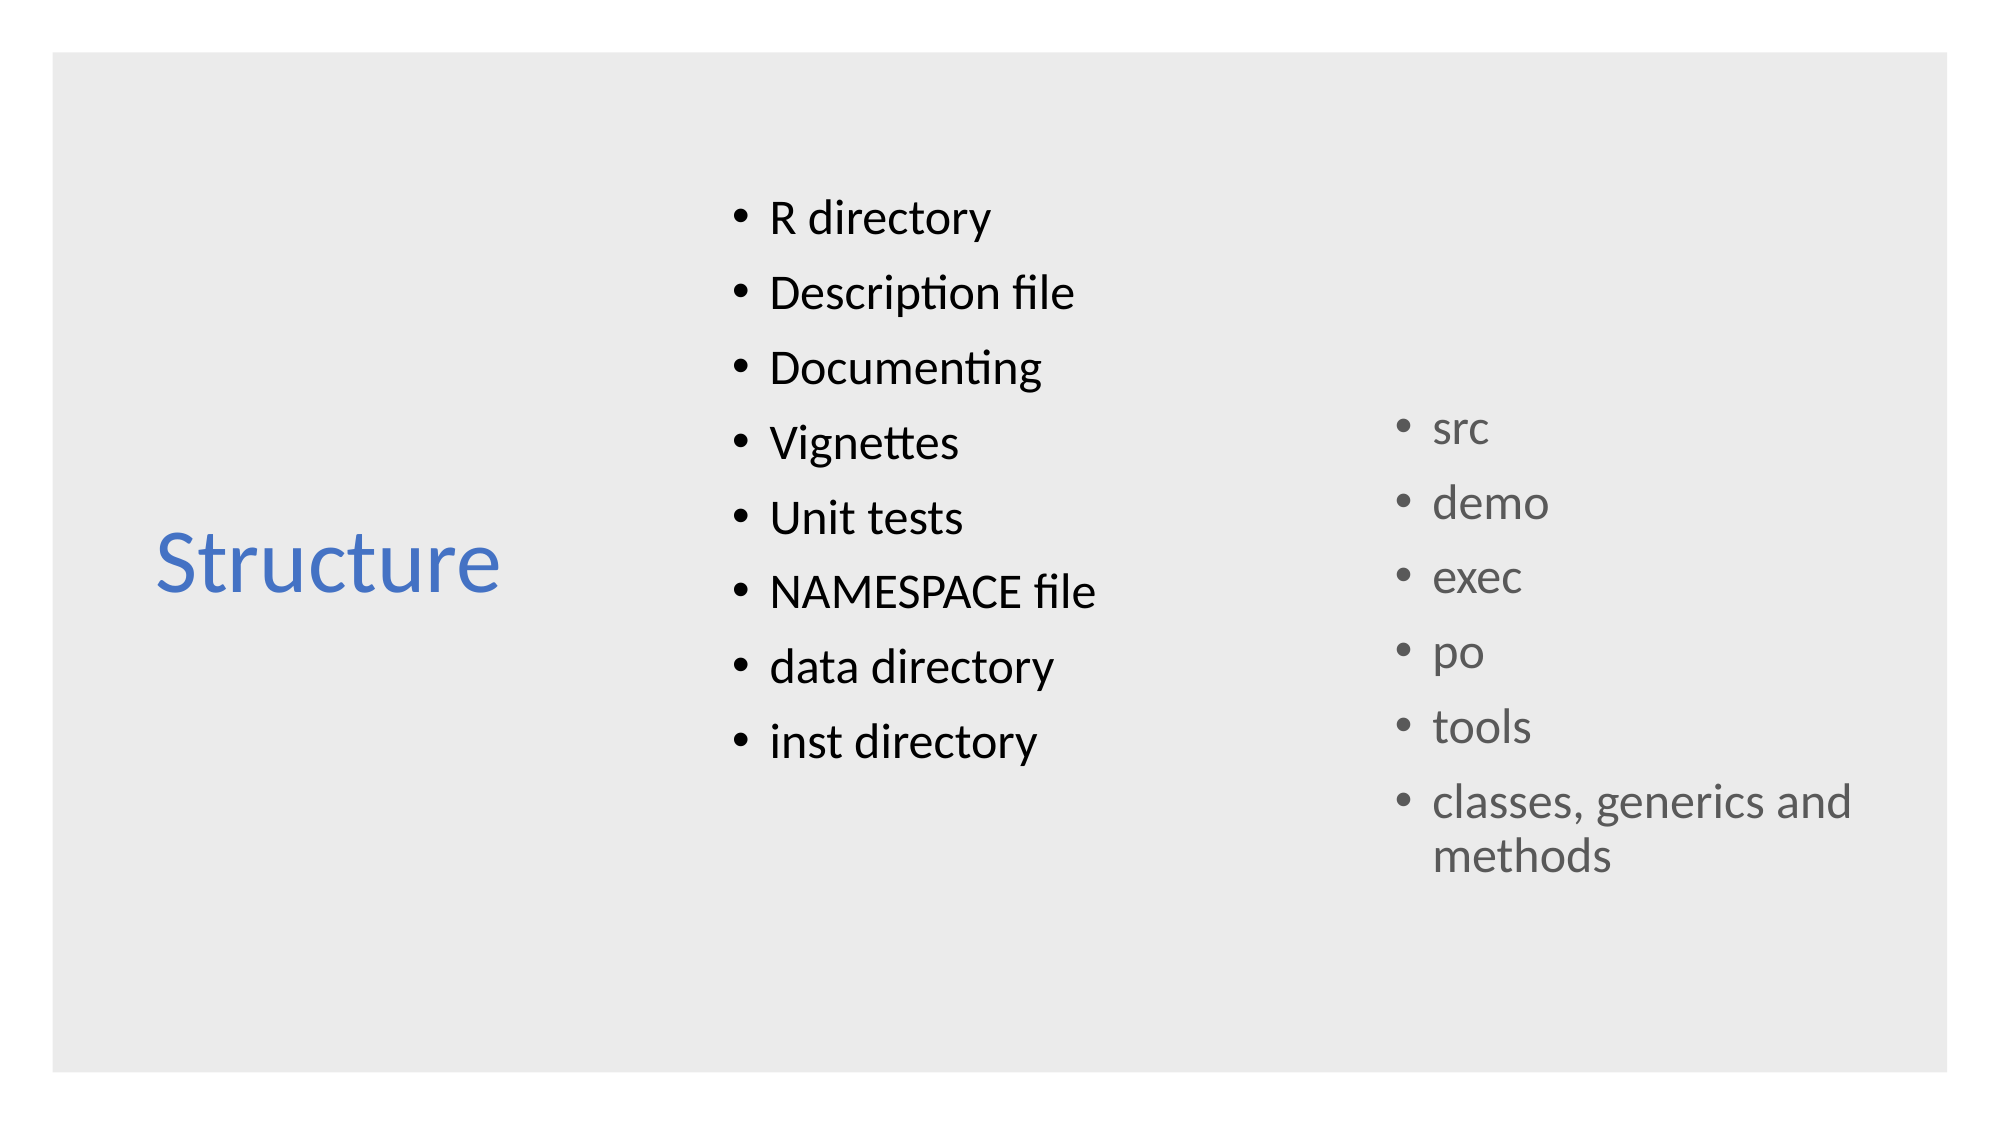

R directory
Description file
Documenting
Vignettes
Unit tests
NAMESPACE file
data directory
inst directory

# Structure

src
demo
exec
po
tools
classes, generics and methods